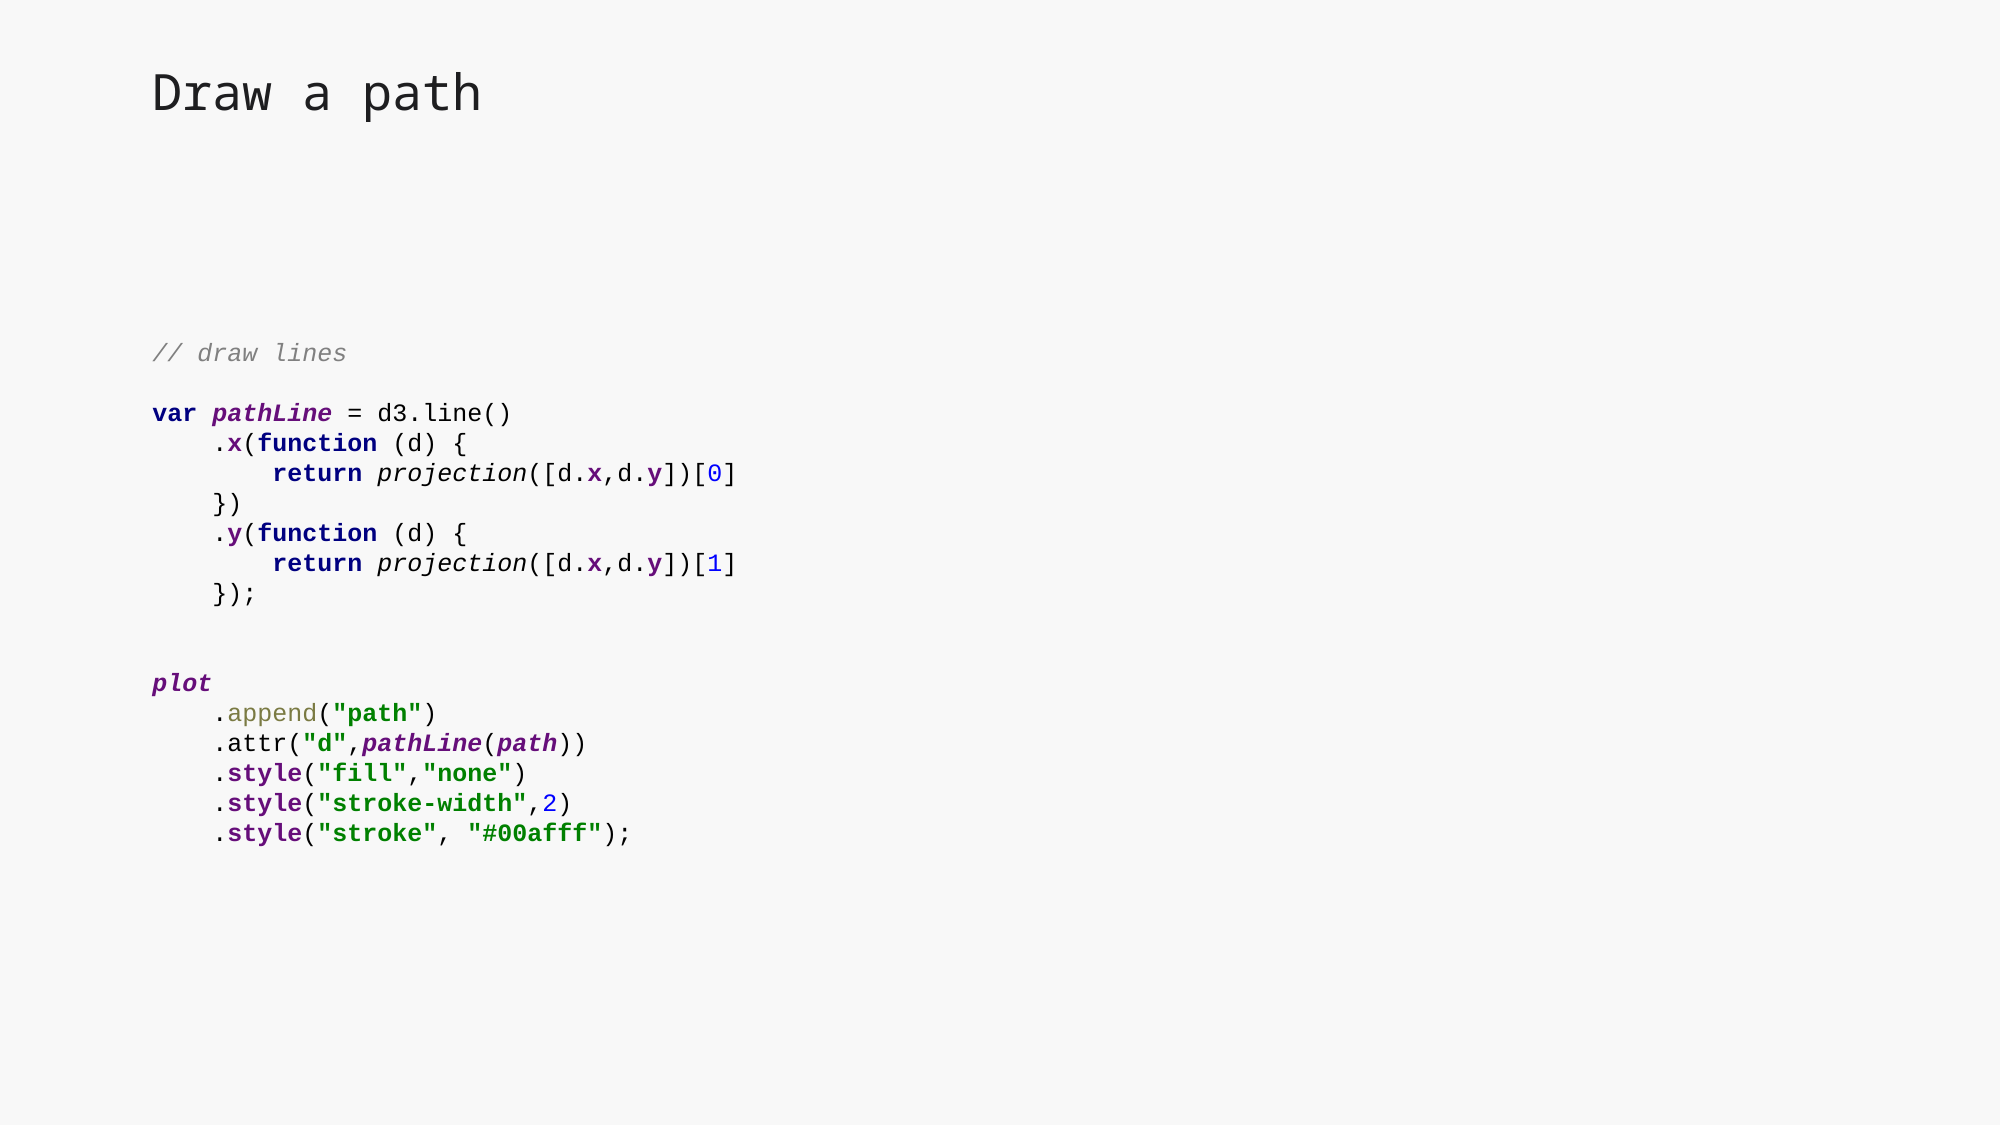

# Draw a path
// draw lines
var pathLine = d3.line()
    .x(function (d) {
        return projection([d.x,d.y])[0]
    })
    .y(function (d) {
        return projection([d.x,d.y])[1]
    });
plot
    .append("path")
    .attr("d",pathLine(path))
    .style("fill","none")
    .style("stroke-width",2)
    .style("stroke", "#00afff");